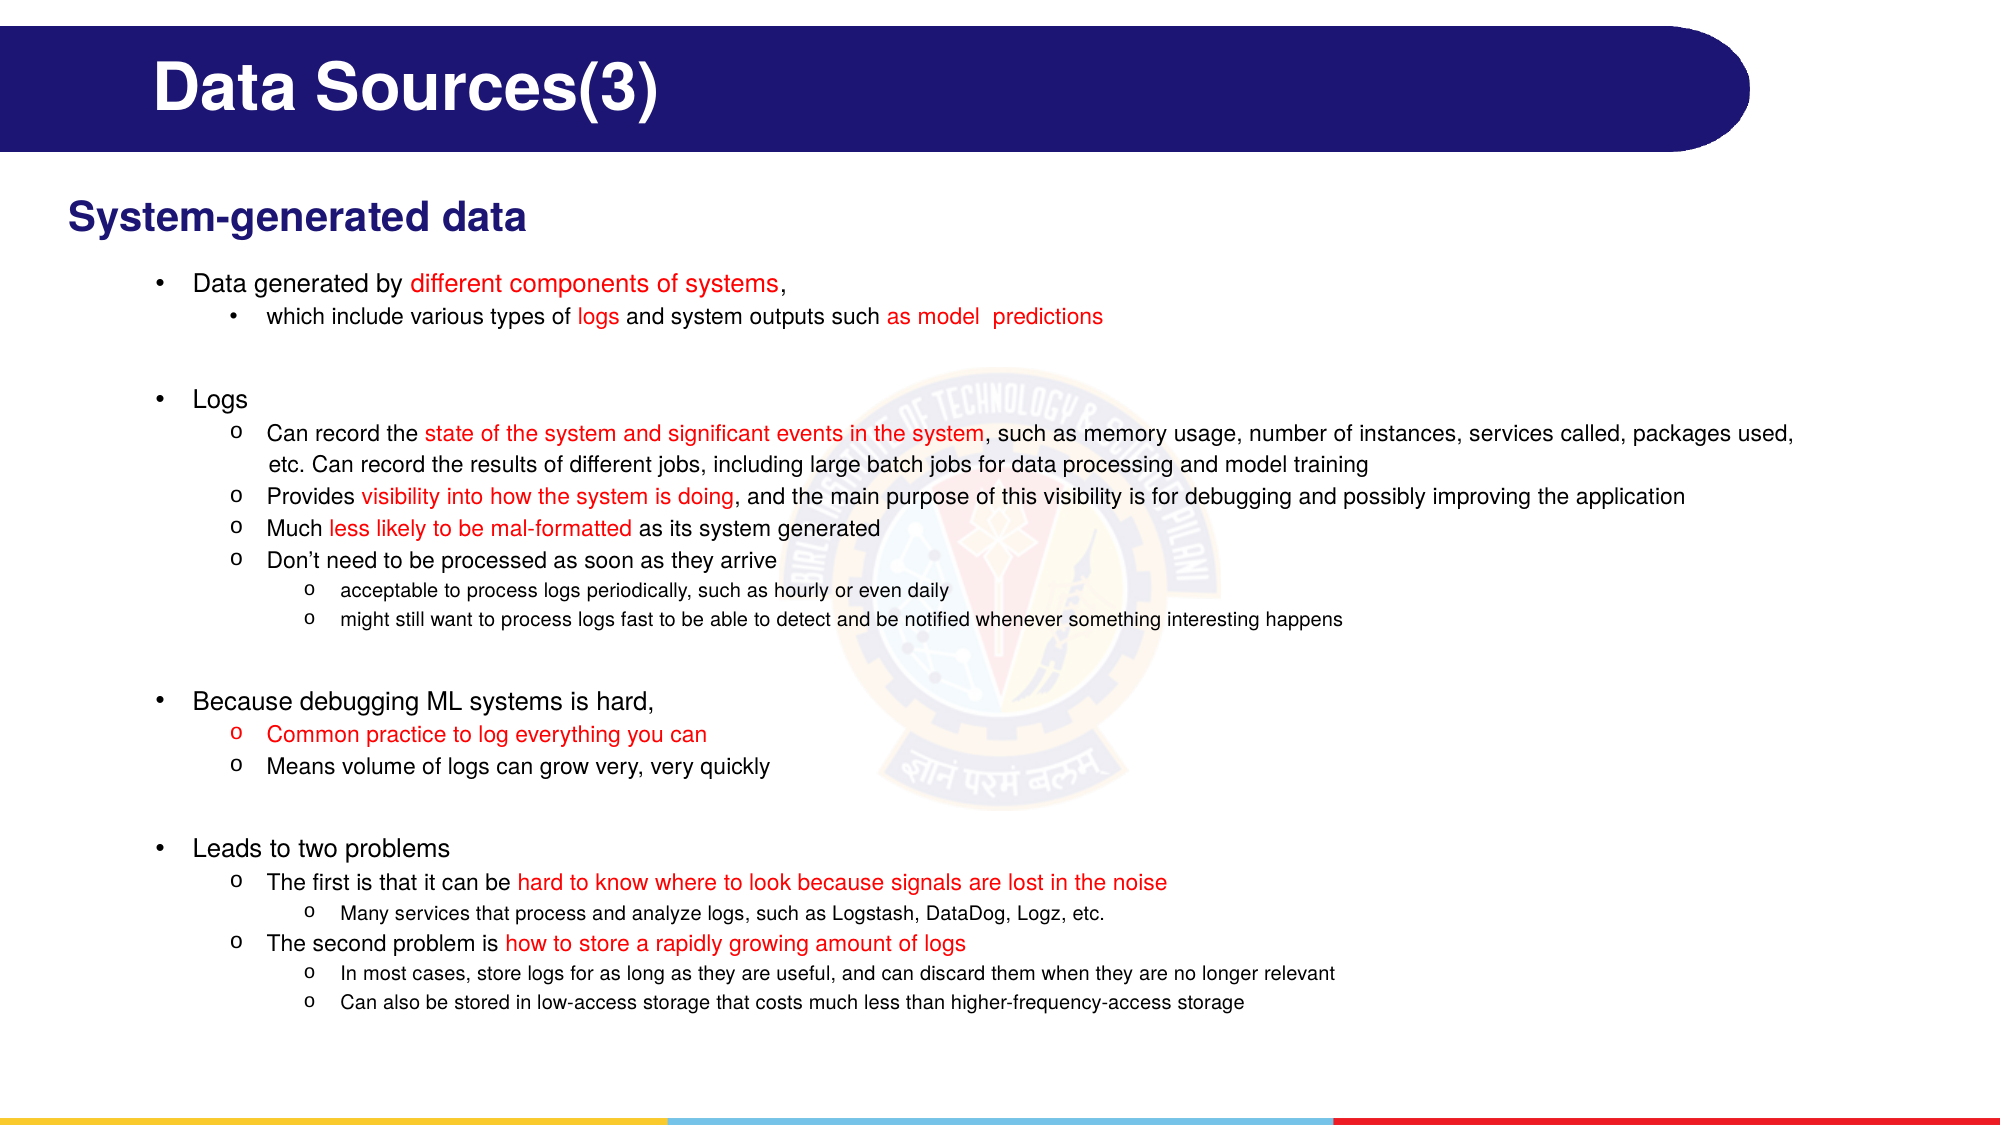

# Data Sources(3)
System-generated data
Data generated by different components of systems,
which include various types of logs and system outputs such as model  predictions

Logs
Can record the state of the system and significant events in the system, such as memory usage, number of instances, services called, packages used,
      etc. Can record the results of different jobs, including large batch jobs for data processing and model training
Provides visibility into how the system is doing, and the main purpose of this visibility is for debugging and possibly improving the application
Much less likely to be mal-formatted as its system generated
Don’t need to be processed as soon as they arrive
acceptable to process logs periodically, such as hourly or even daily
might still want to process logs fast to be able to detect and be notified whenever something interesting happens

Because debugging ML systems is hard,
Common practice to log everything you can
Means volume of logs can grow very, very quickly

Leads to two problems
The first is that it can be hard to know where to look because signals are lost in the noise
Many services that process and analyze logs, such as Logstash, DataDog, Logz, etc.
The second problem is how to store a rapidly growing amount of logs
In most cases, store logs for as long as they are useful, and can discard them when they are no longer relevant
Can also be stored in low-access storage that costs much less than higher-frequency-access storage